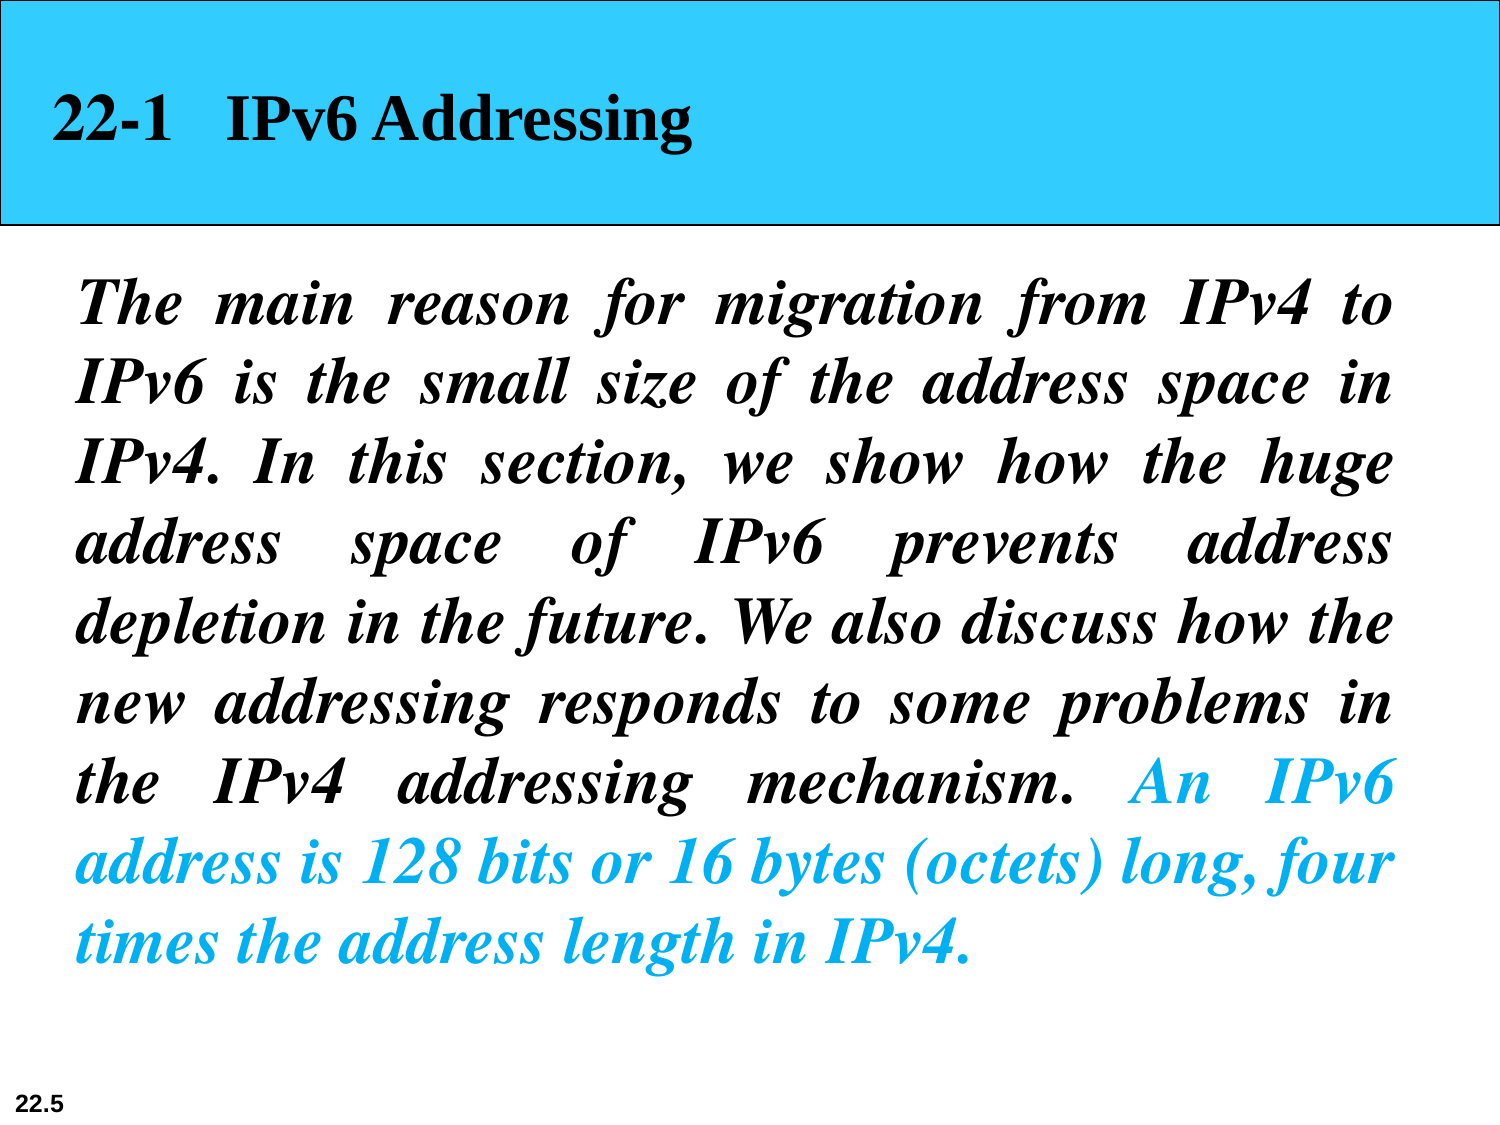

22-1   IPv6 Addressing

The main reason for migration from IPv4 to IPv6 is the small size of the address space in IPv4. In this section, we show how the huge address space of IPv6 prevents address depletion in the future. We also discuss how the new addressing responds to some problems in the IPv4 addressing mechanism. An IPv6 address is 128 bits or 16 bytes (octets) long, four times the address length in IPv4.
22.5